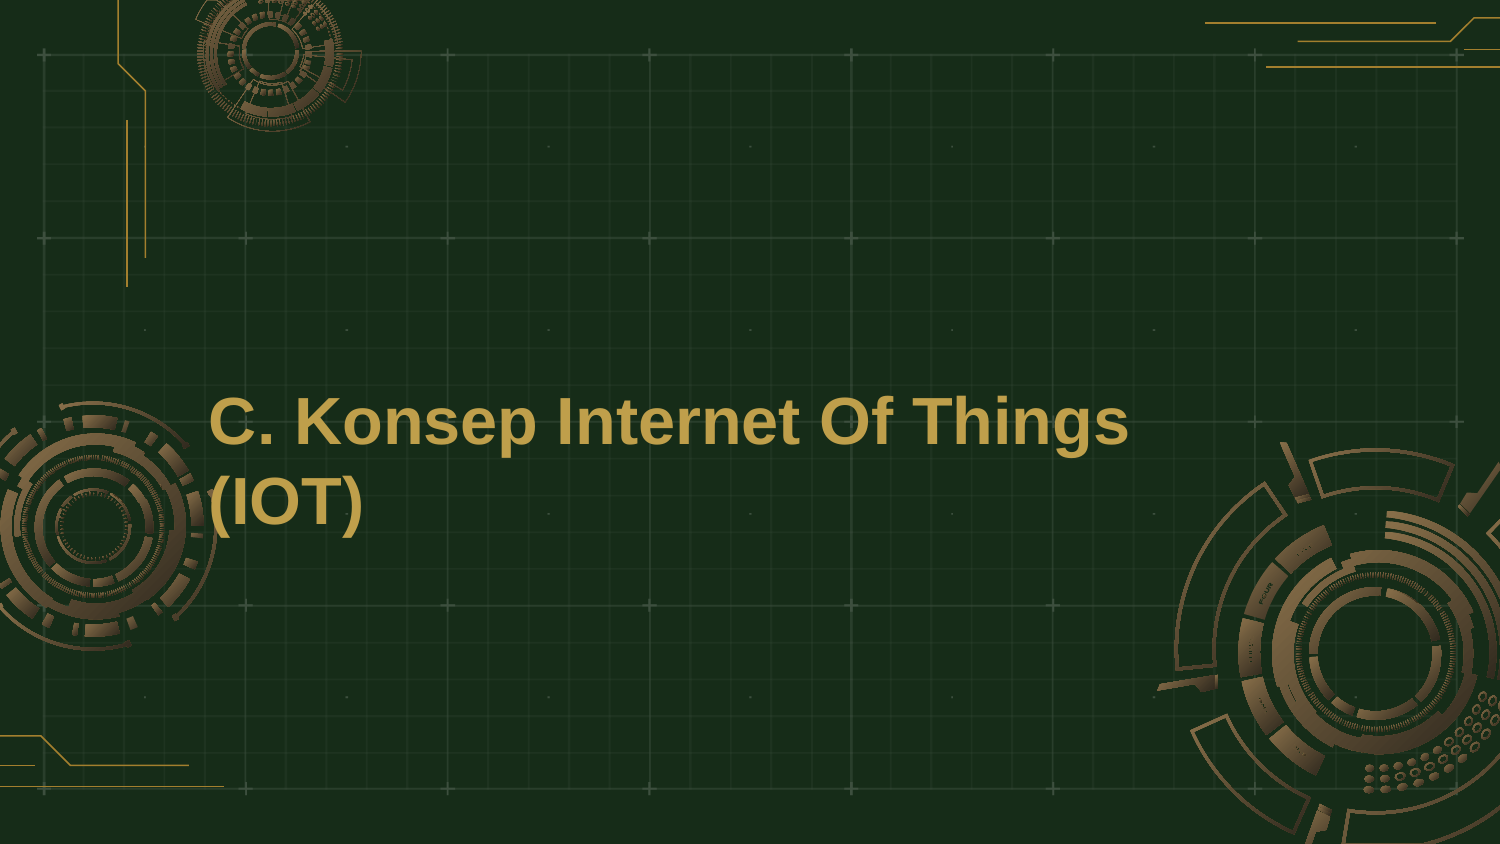

# C. Konsep Internet Of Things (IOT)